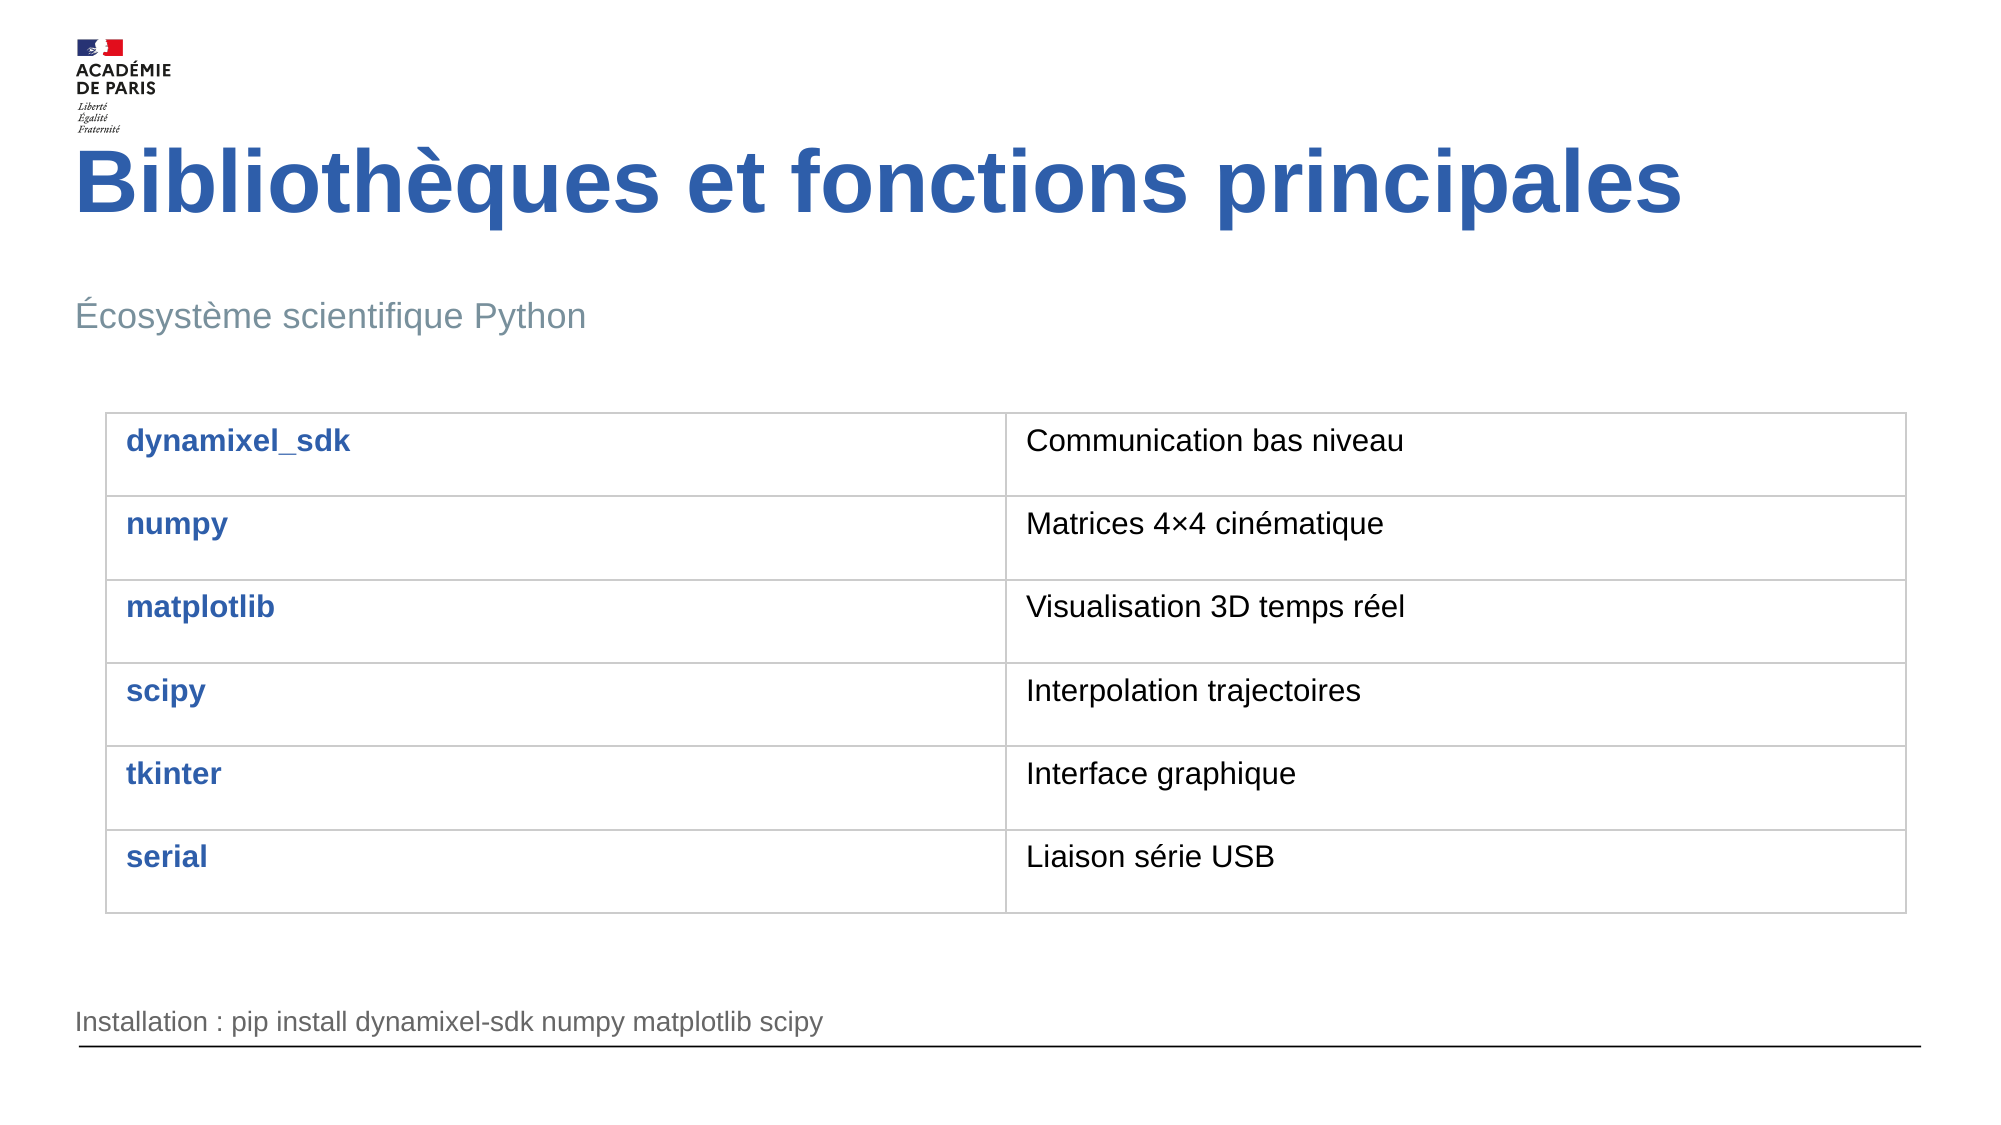

Bibliothèques et fonctions principales
Écosystème scientifique Python
| dynamixel\_sdk | Communication bas niveau |
| --- | --- |
| numpy | Matrices 4×4 cinématique |
| matplotlib | Visualisation 3D temps réel |
| scipy | Interpolation trajectoires |
| tkinter | Interface graphique |
| serial | Liaison série USB |
Installation : pip install dynamixel-sdk numpy matplotlib scipy